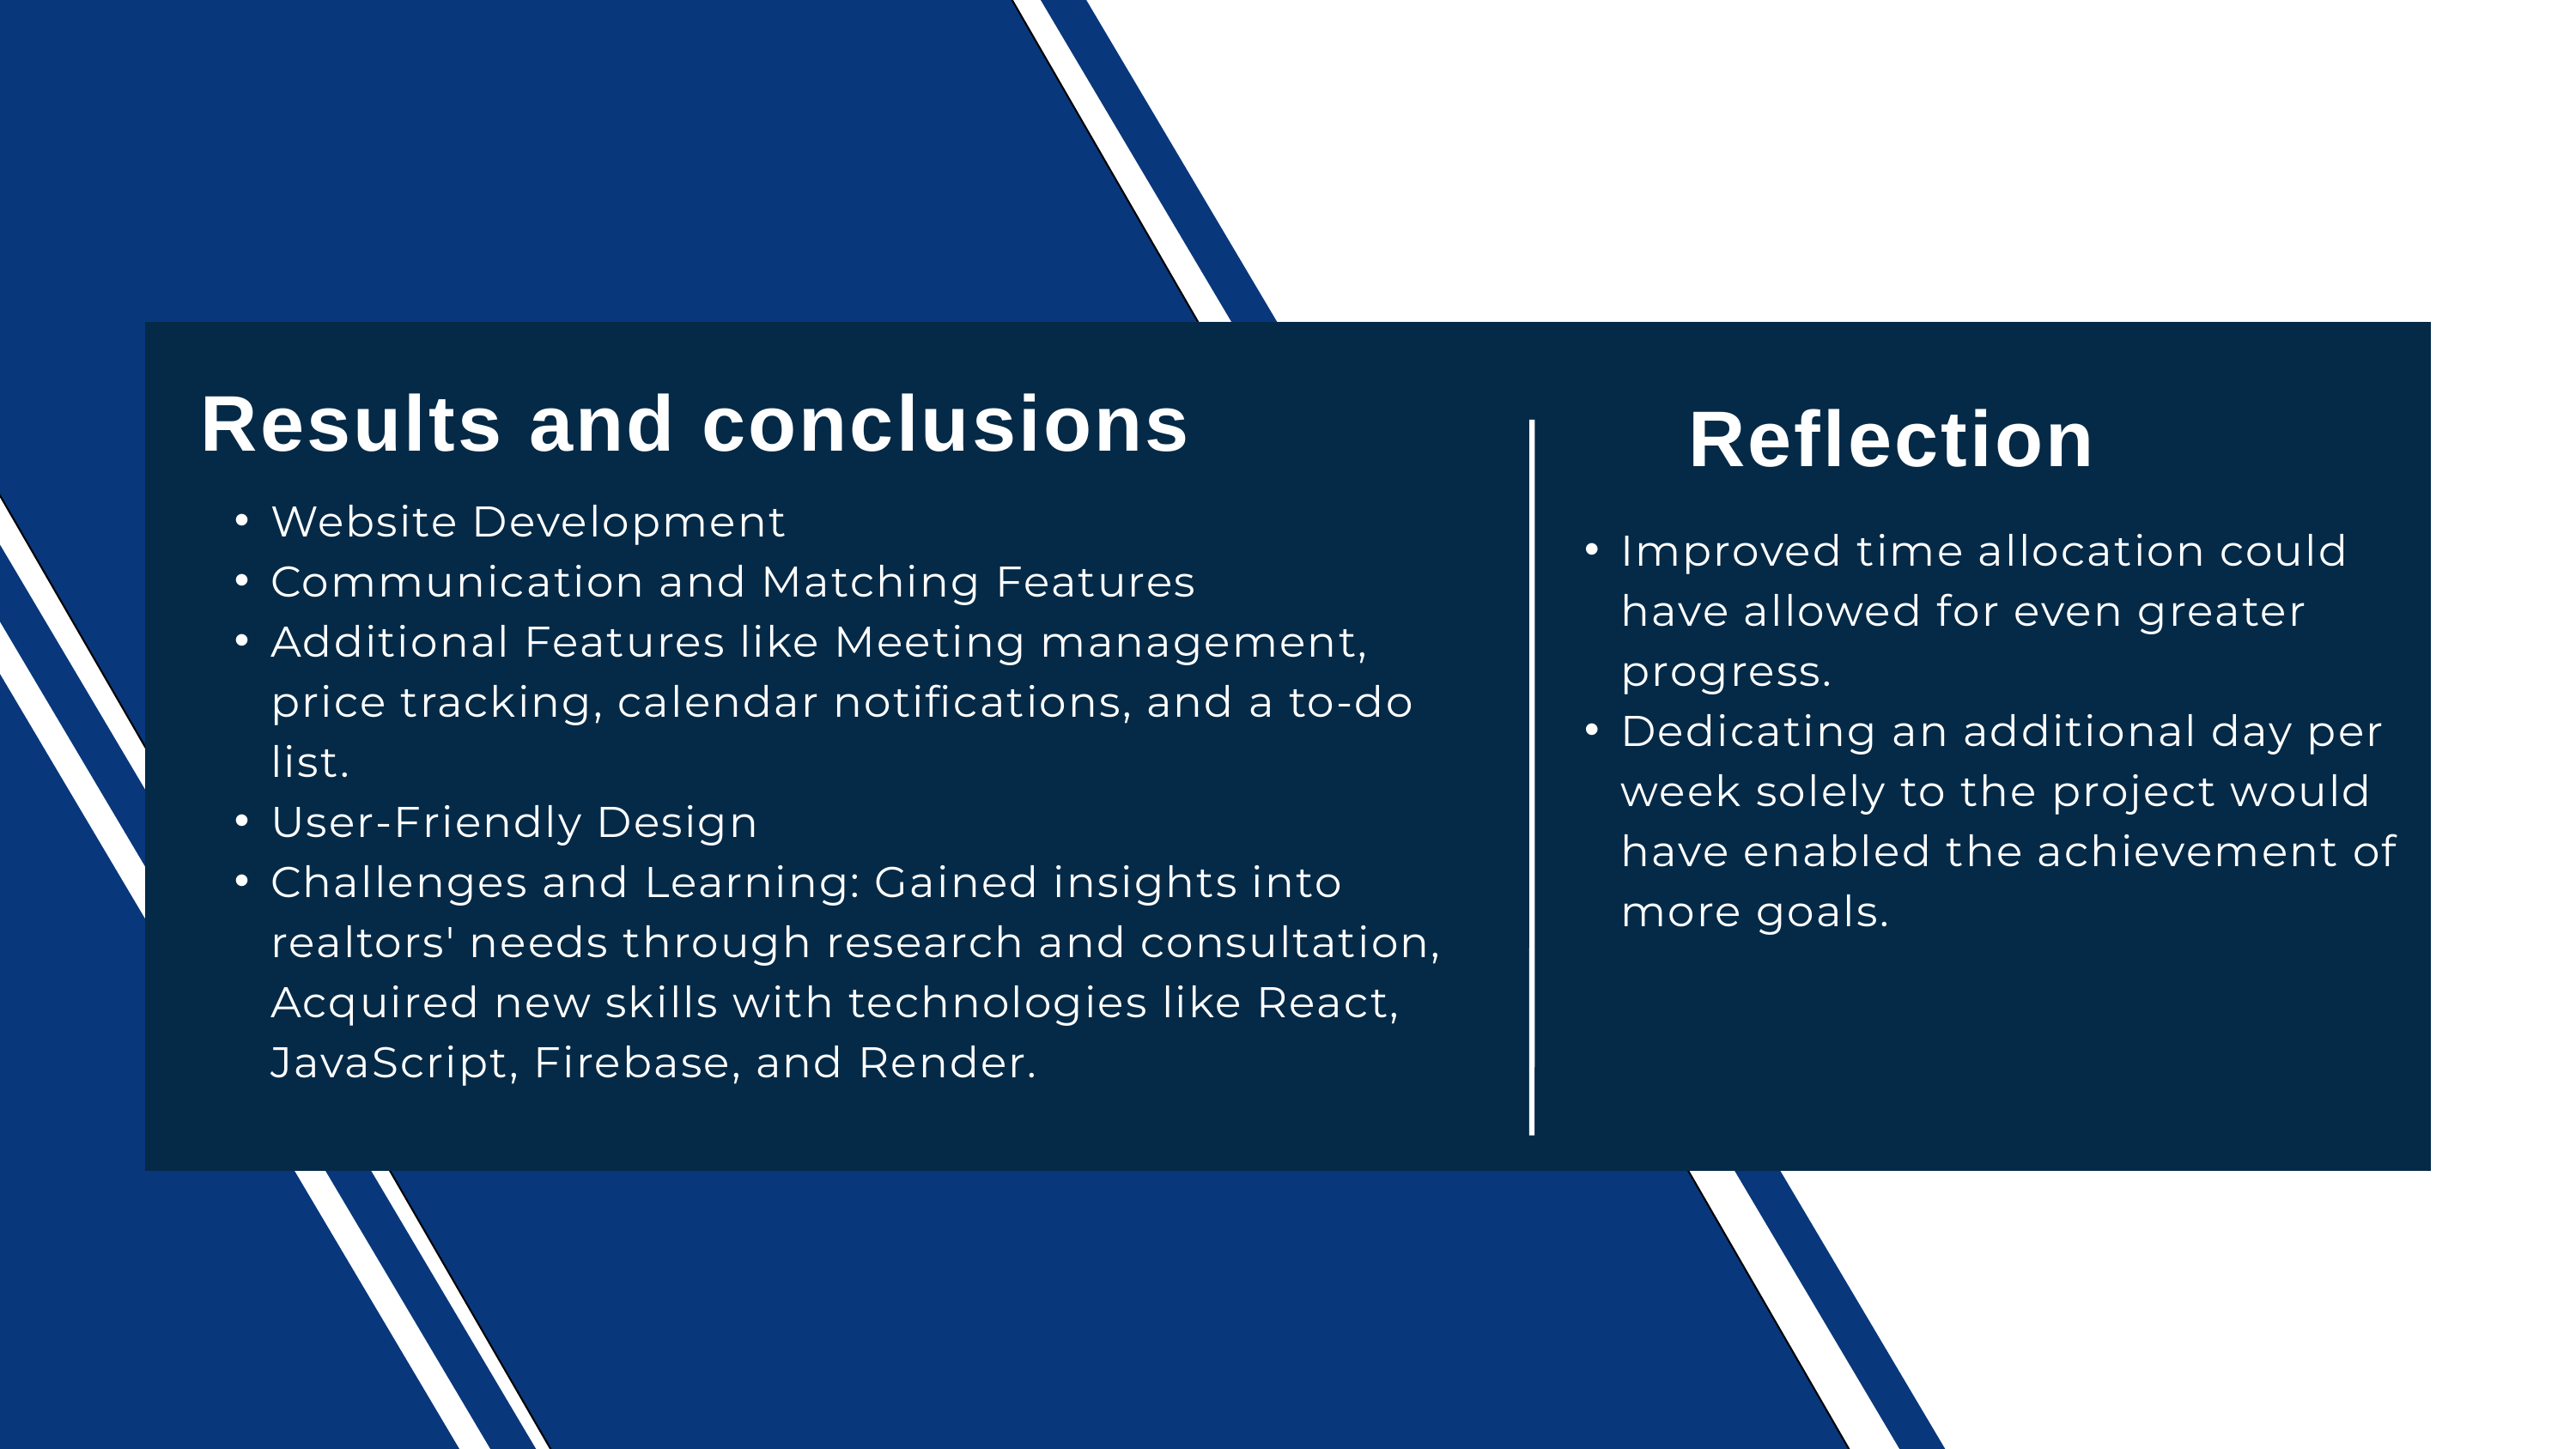

Results and conclusions
Reflection

Website Development
Communication and Matching Features
Additional Features like Meeting management, price tracking, calendar notifications, and a to-do list.
User-Friendly Design
Challenges and Learning: Gained insights into realtors' needs through research and consultation, Acquired new skills with technologies like React, JavaScript, Firebase, and Render.

Improved time allocation could have allowed for even greater progress.
Dedicating an additional day per week solely to the project would have enabled the achievement of more goals.